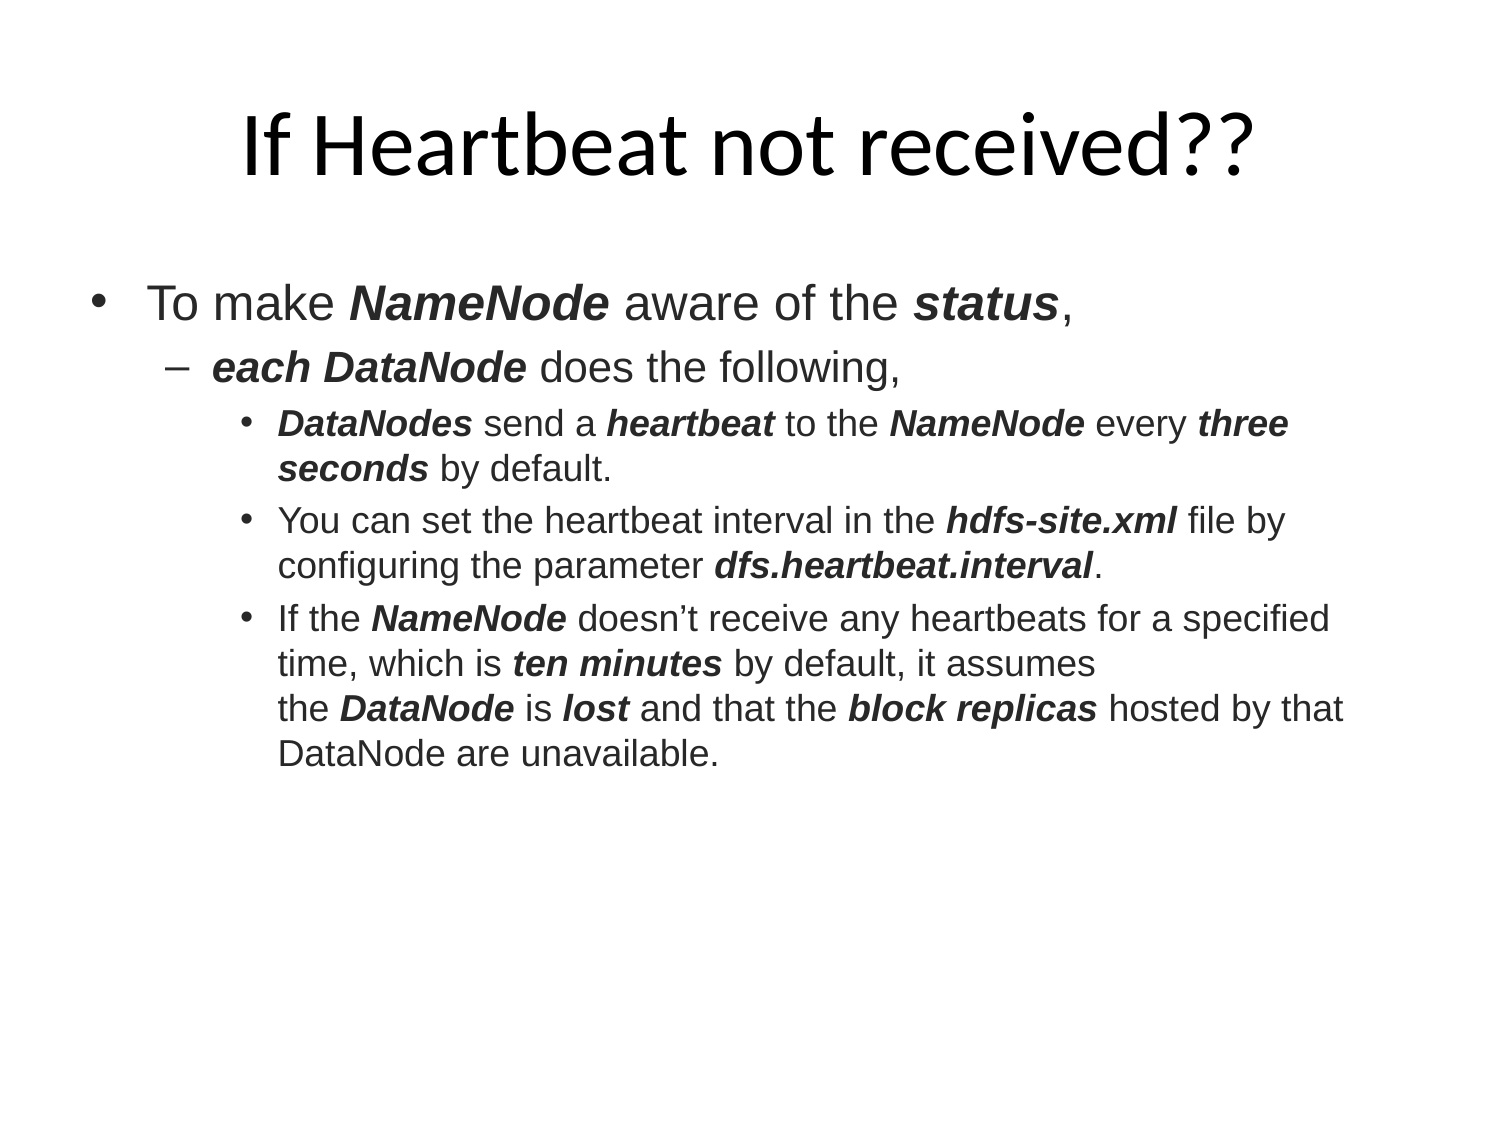

# If Heartbeat not received??
To make NameNode aware of the status,
each DataNode does the following,
DataNodes send a heartbeat to the NameNode every three seconds by default.
You can set the heartbeat interval in the hdfs-site.xml file by configuring the parameter dfs.heartbeat.interval.
If the NameNode doesn’t receive any heartbeats for a specified time, which is ten minutes by default, it assumes the DataNode is lost and that the block replicas hosted by that DataNode are unavailable.